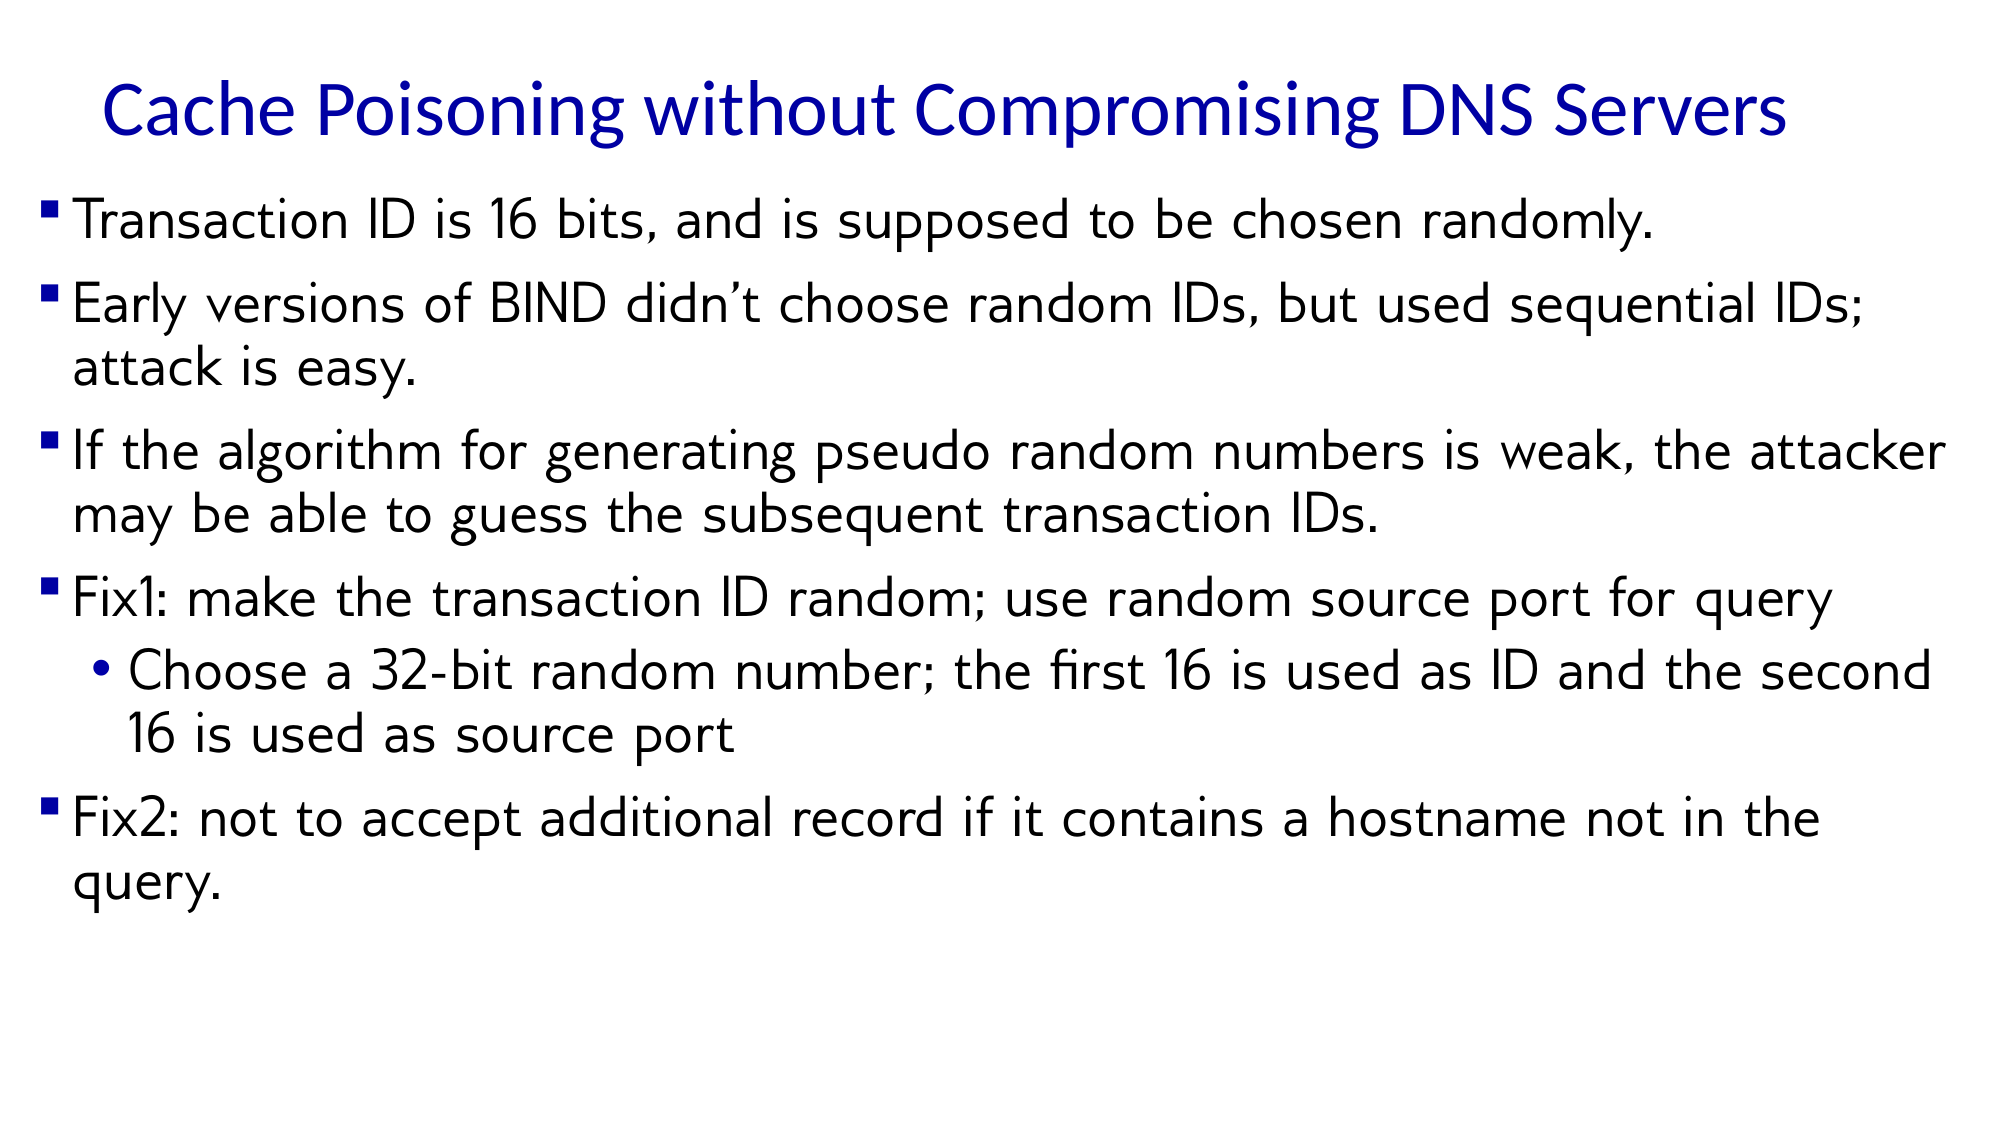

# Cache Poisoning without Compromising DNS Servers
Transaction ID is 16 bits, and is supposed to be chosen randomly.
Early versions of BIND didn’t choose random IDs, but used sequential IDs; attack is easy.
If the algorithm for generating pseudo random numbers is weak, the attacker may be able to guess the subsequent transaction IDs.
Fix1: make the transaction ID random; use random source port for query
Choose a 32-bit random number; the first 16 is used as ID and the second 16 is used as source port
Fix2: not to accept additional record if it contains a hostname not in the query.